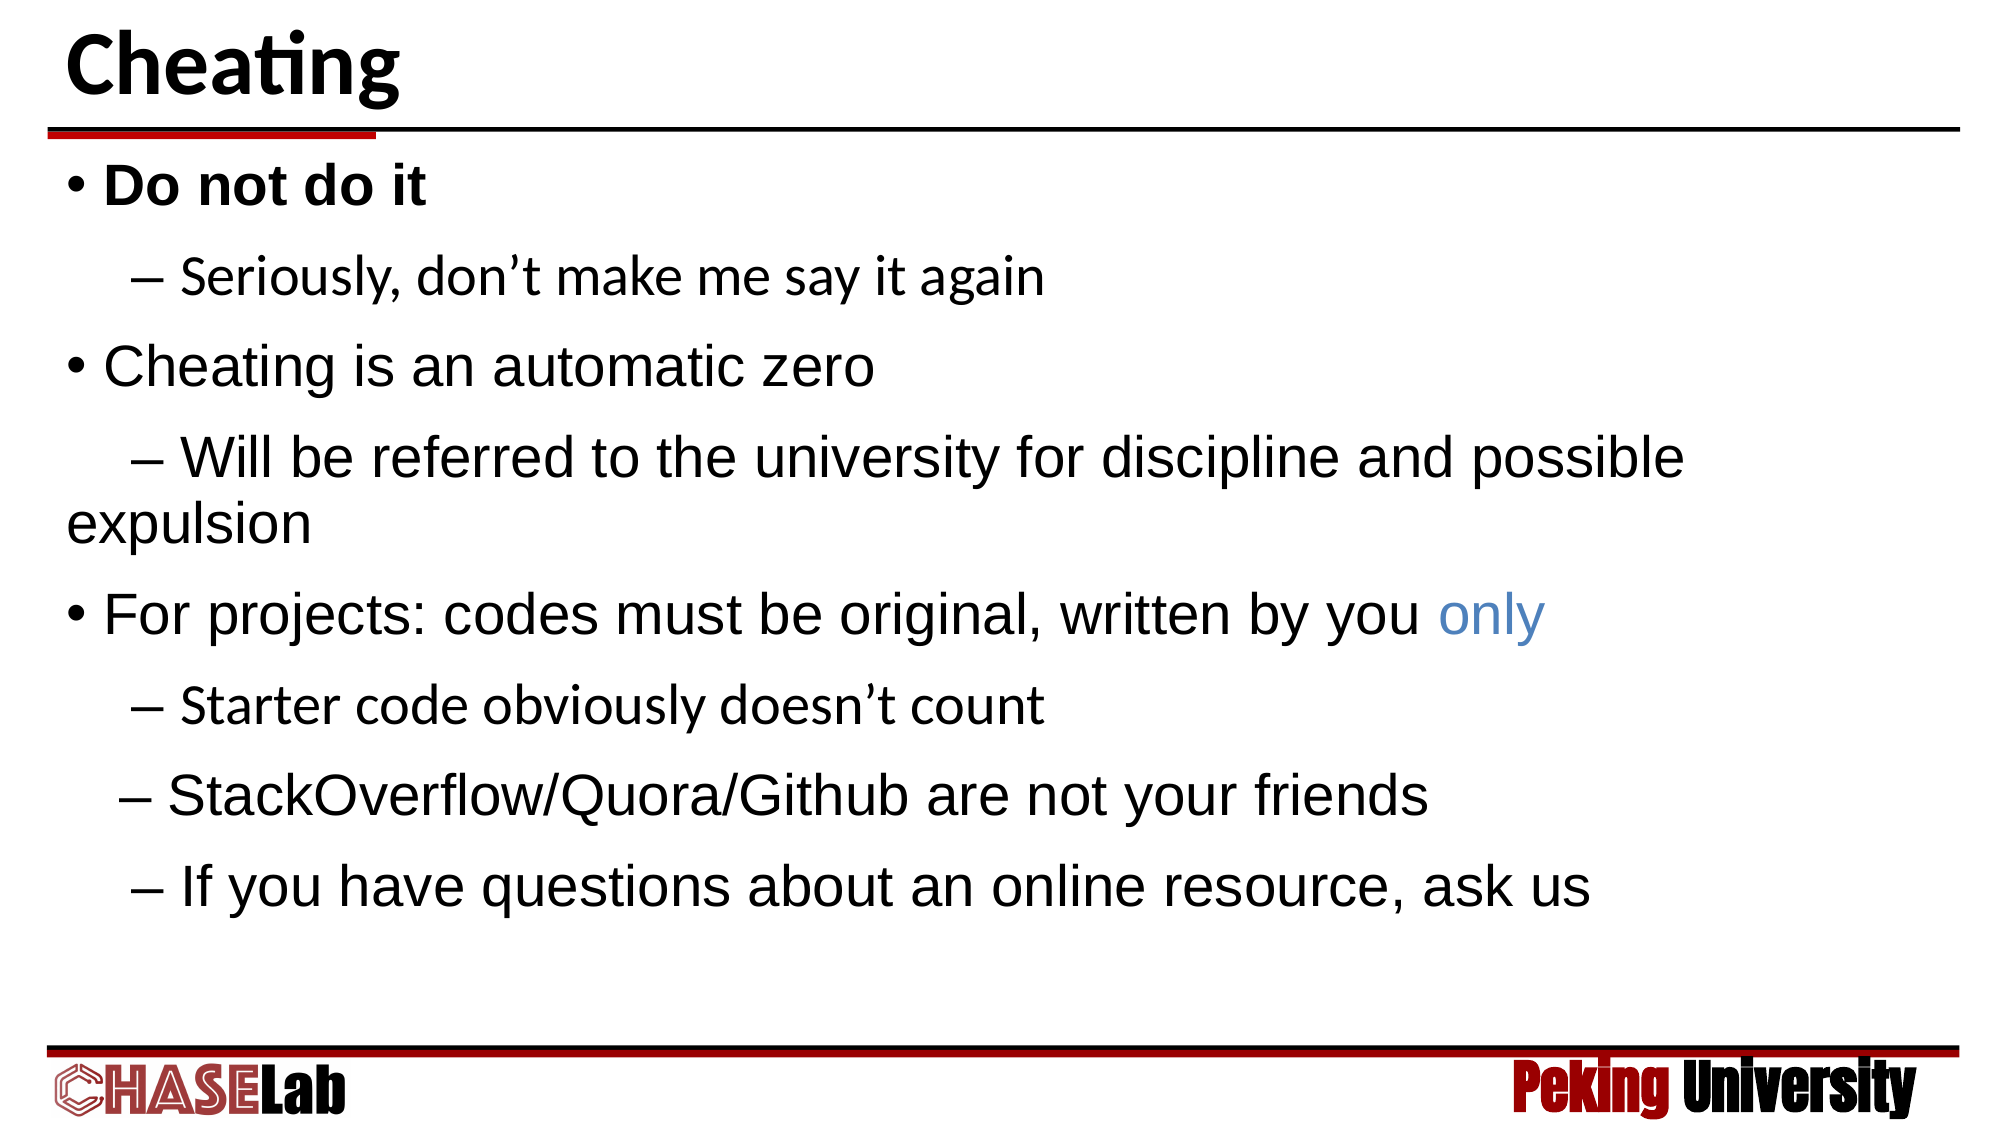

# Cheating
Do not do it
    – Seriously, don’t make me say it again
Cheating is an automatic zero
    – Will be referred to the university for discipline and possible expulsion
For projects: codes must be original, written by you only
    – Starter code obviously doesn’t count
    – StackOverflow/Quora/Github are not your friends
    – If you have questions about an online resource, ask us